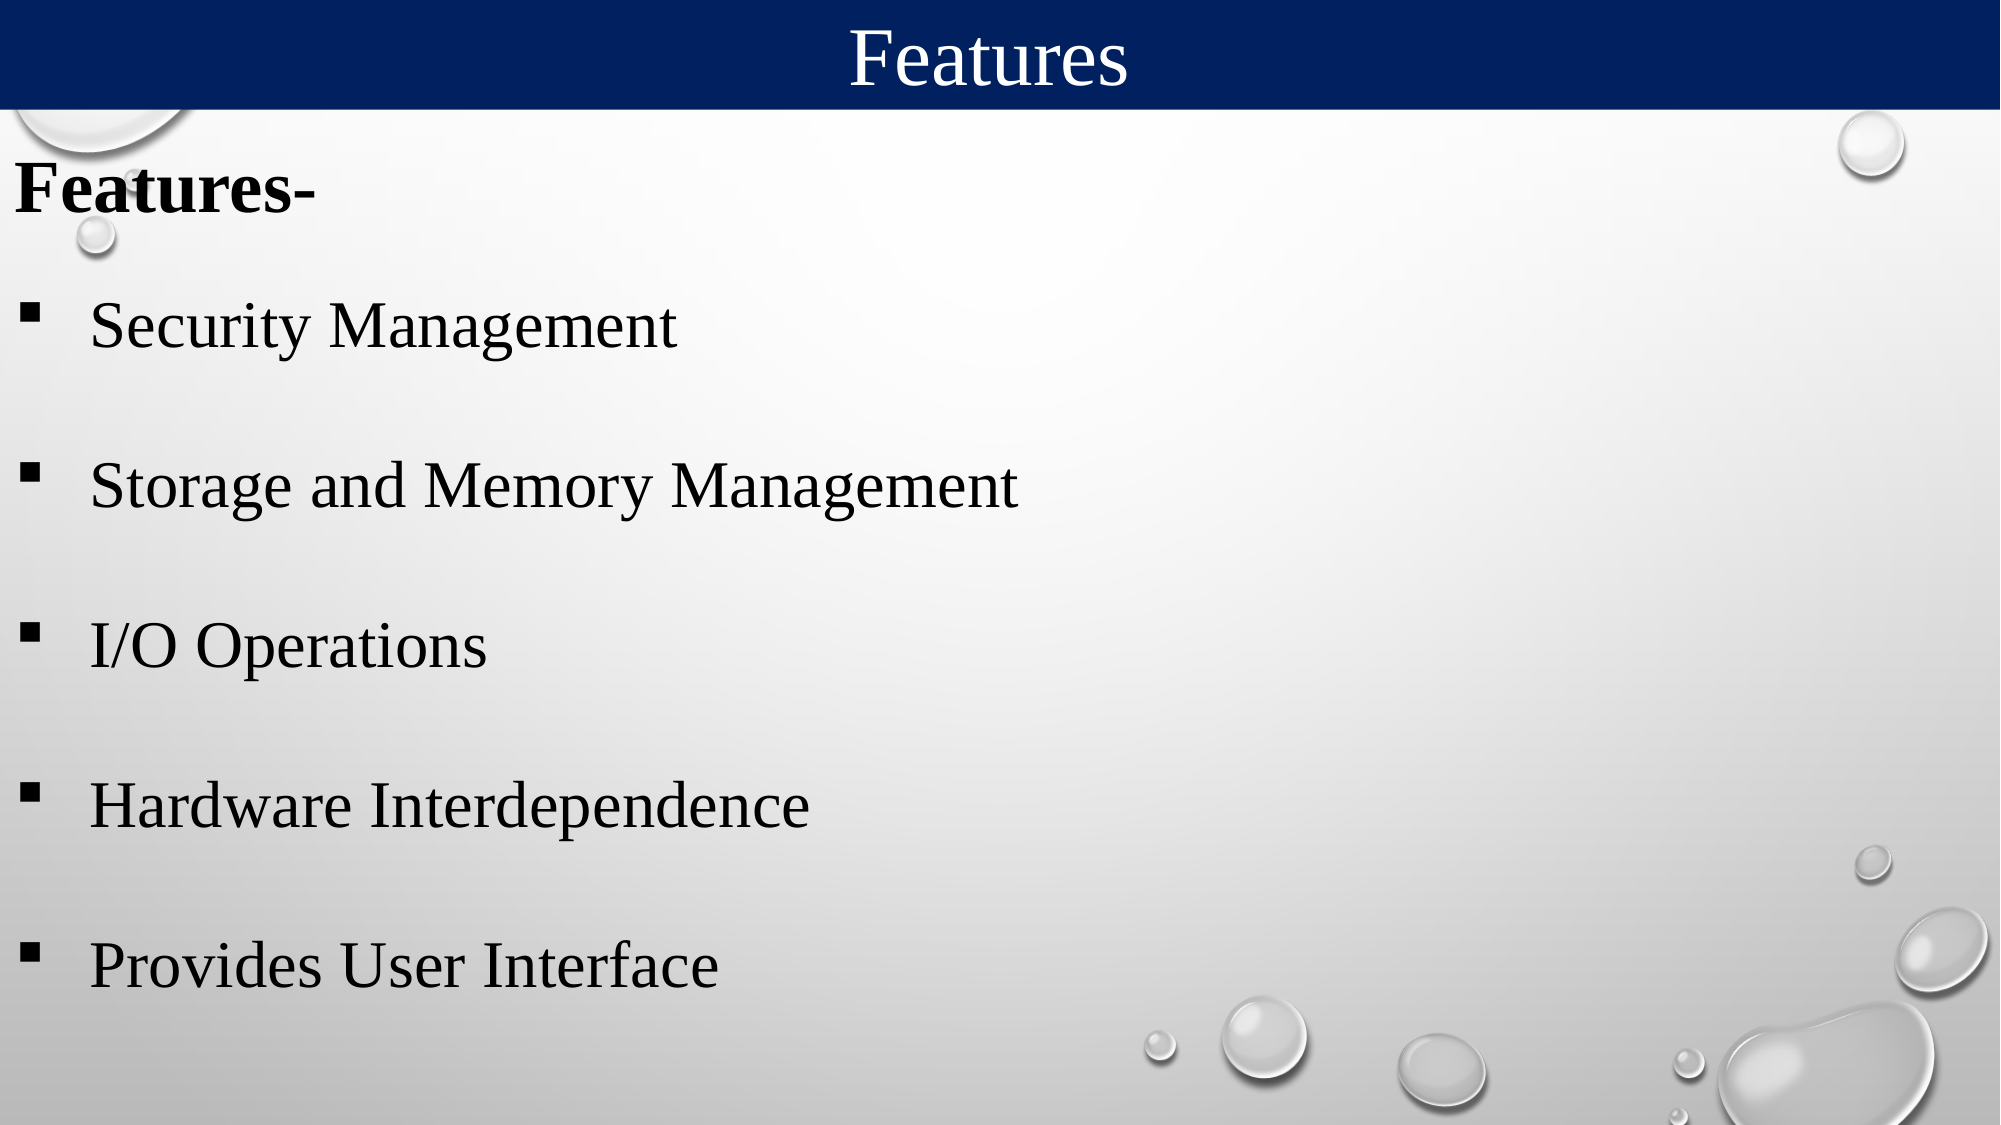

Features
Features-
Security Management

Storage and Memory Management

I/O Operations

Hardware Interdependence

Provides User Interface